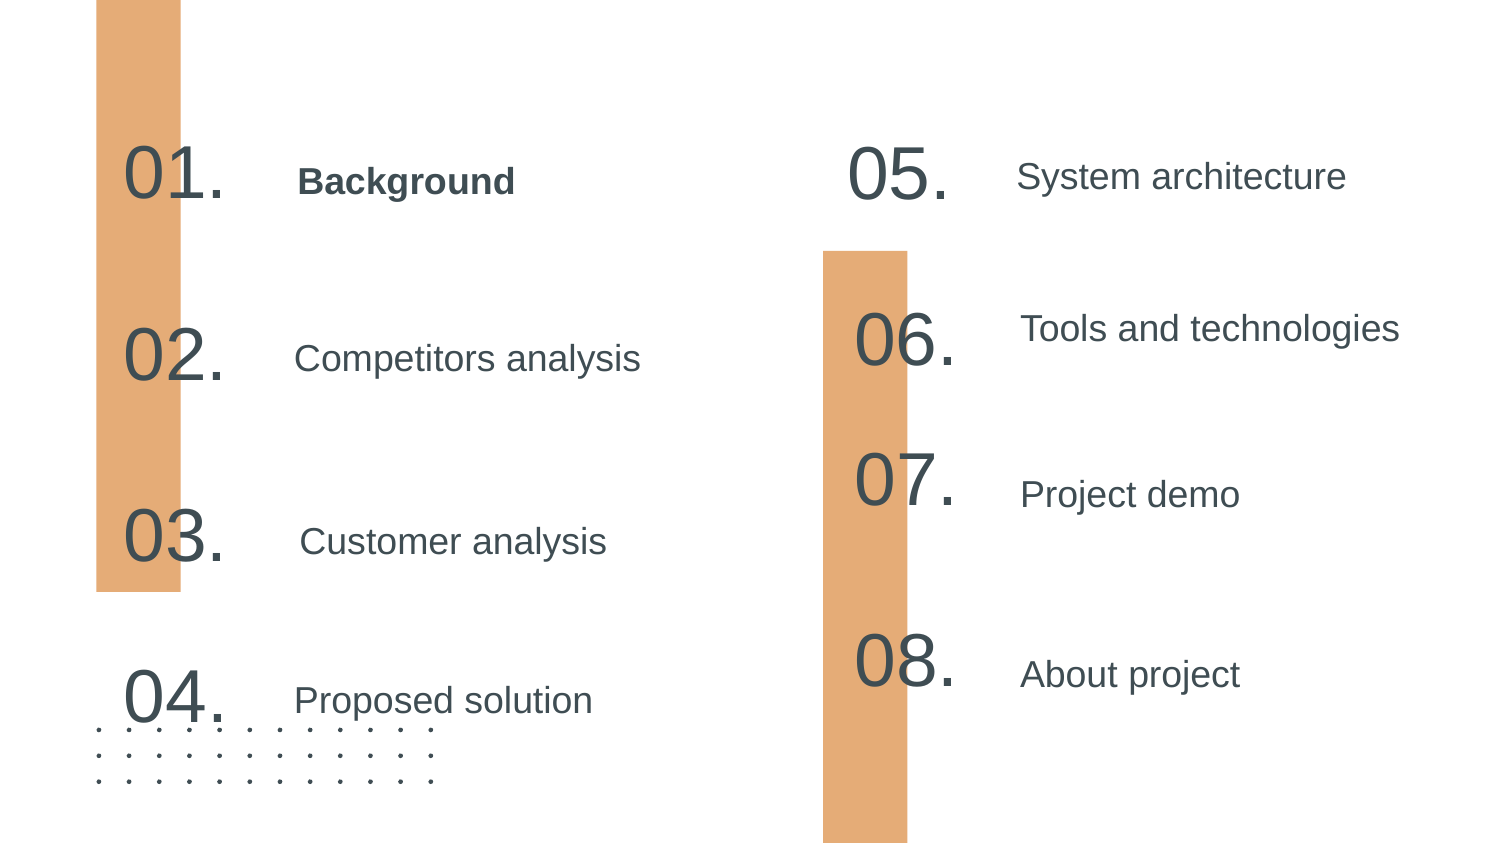

System architecture
01.
# 05.
Background

Tools and technologies
06.
Competitors analysis
02.
07.
Project demo
03.
Customer analysis

08.
About project
Proposed solution
04.